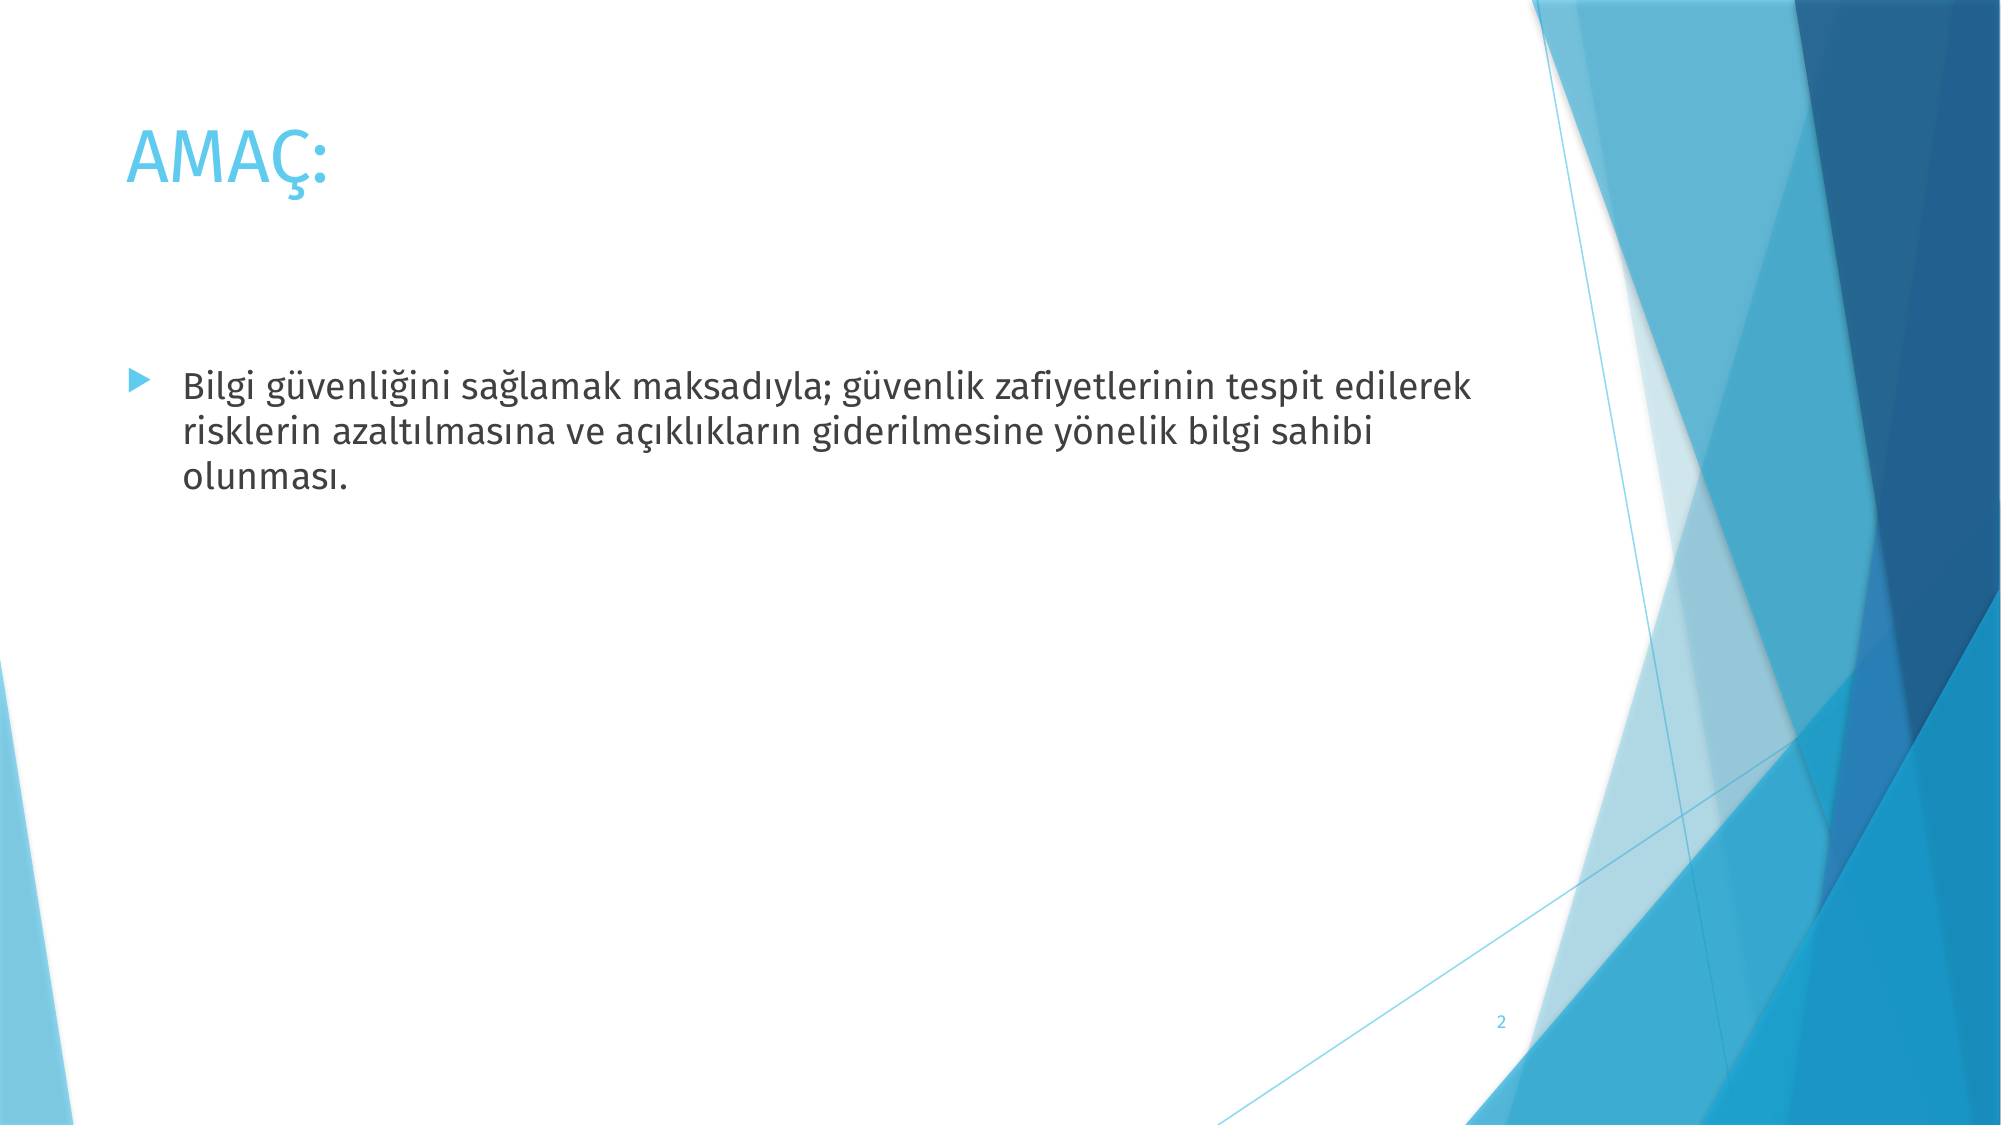

# AMAÇ:
Bilgi güvenliğini sağlamak maksadıyla; güvenlik zafiyetlerinin tespit edilerek risklerin azaltılmasına ve açıklıkların giderilmesine yönelik bilgi sahibi olunması.
2